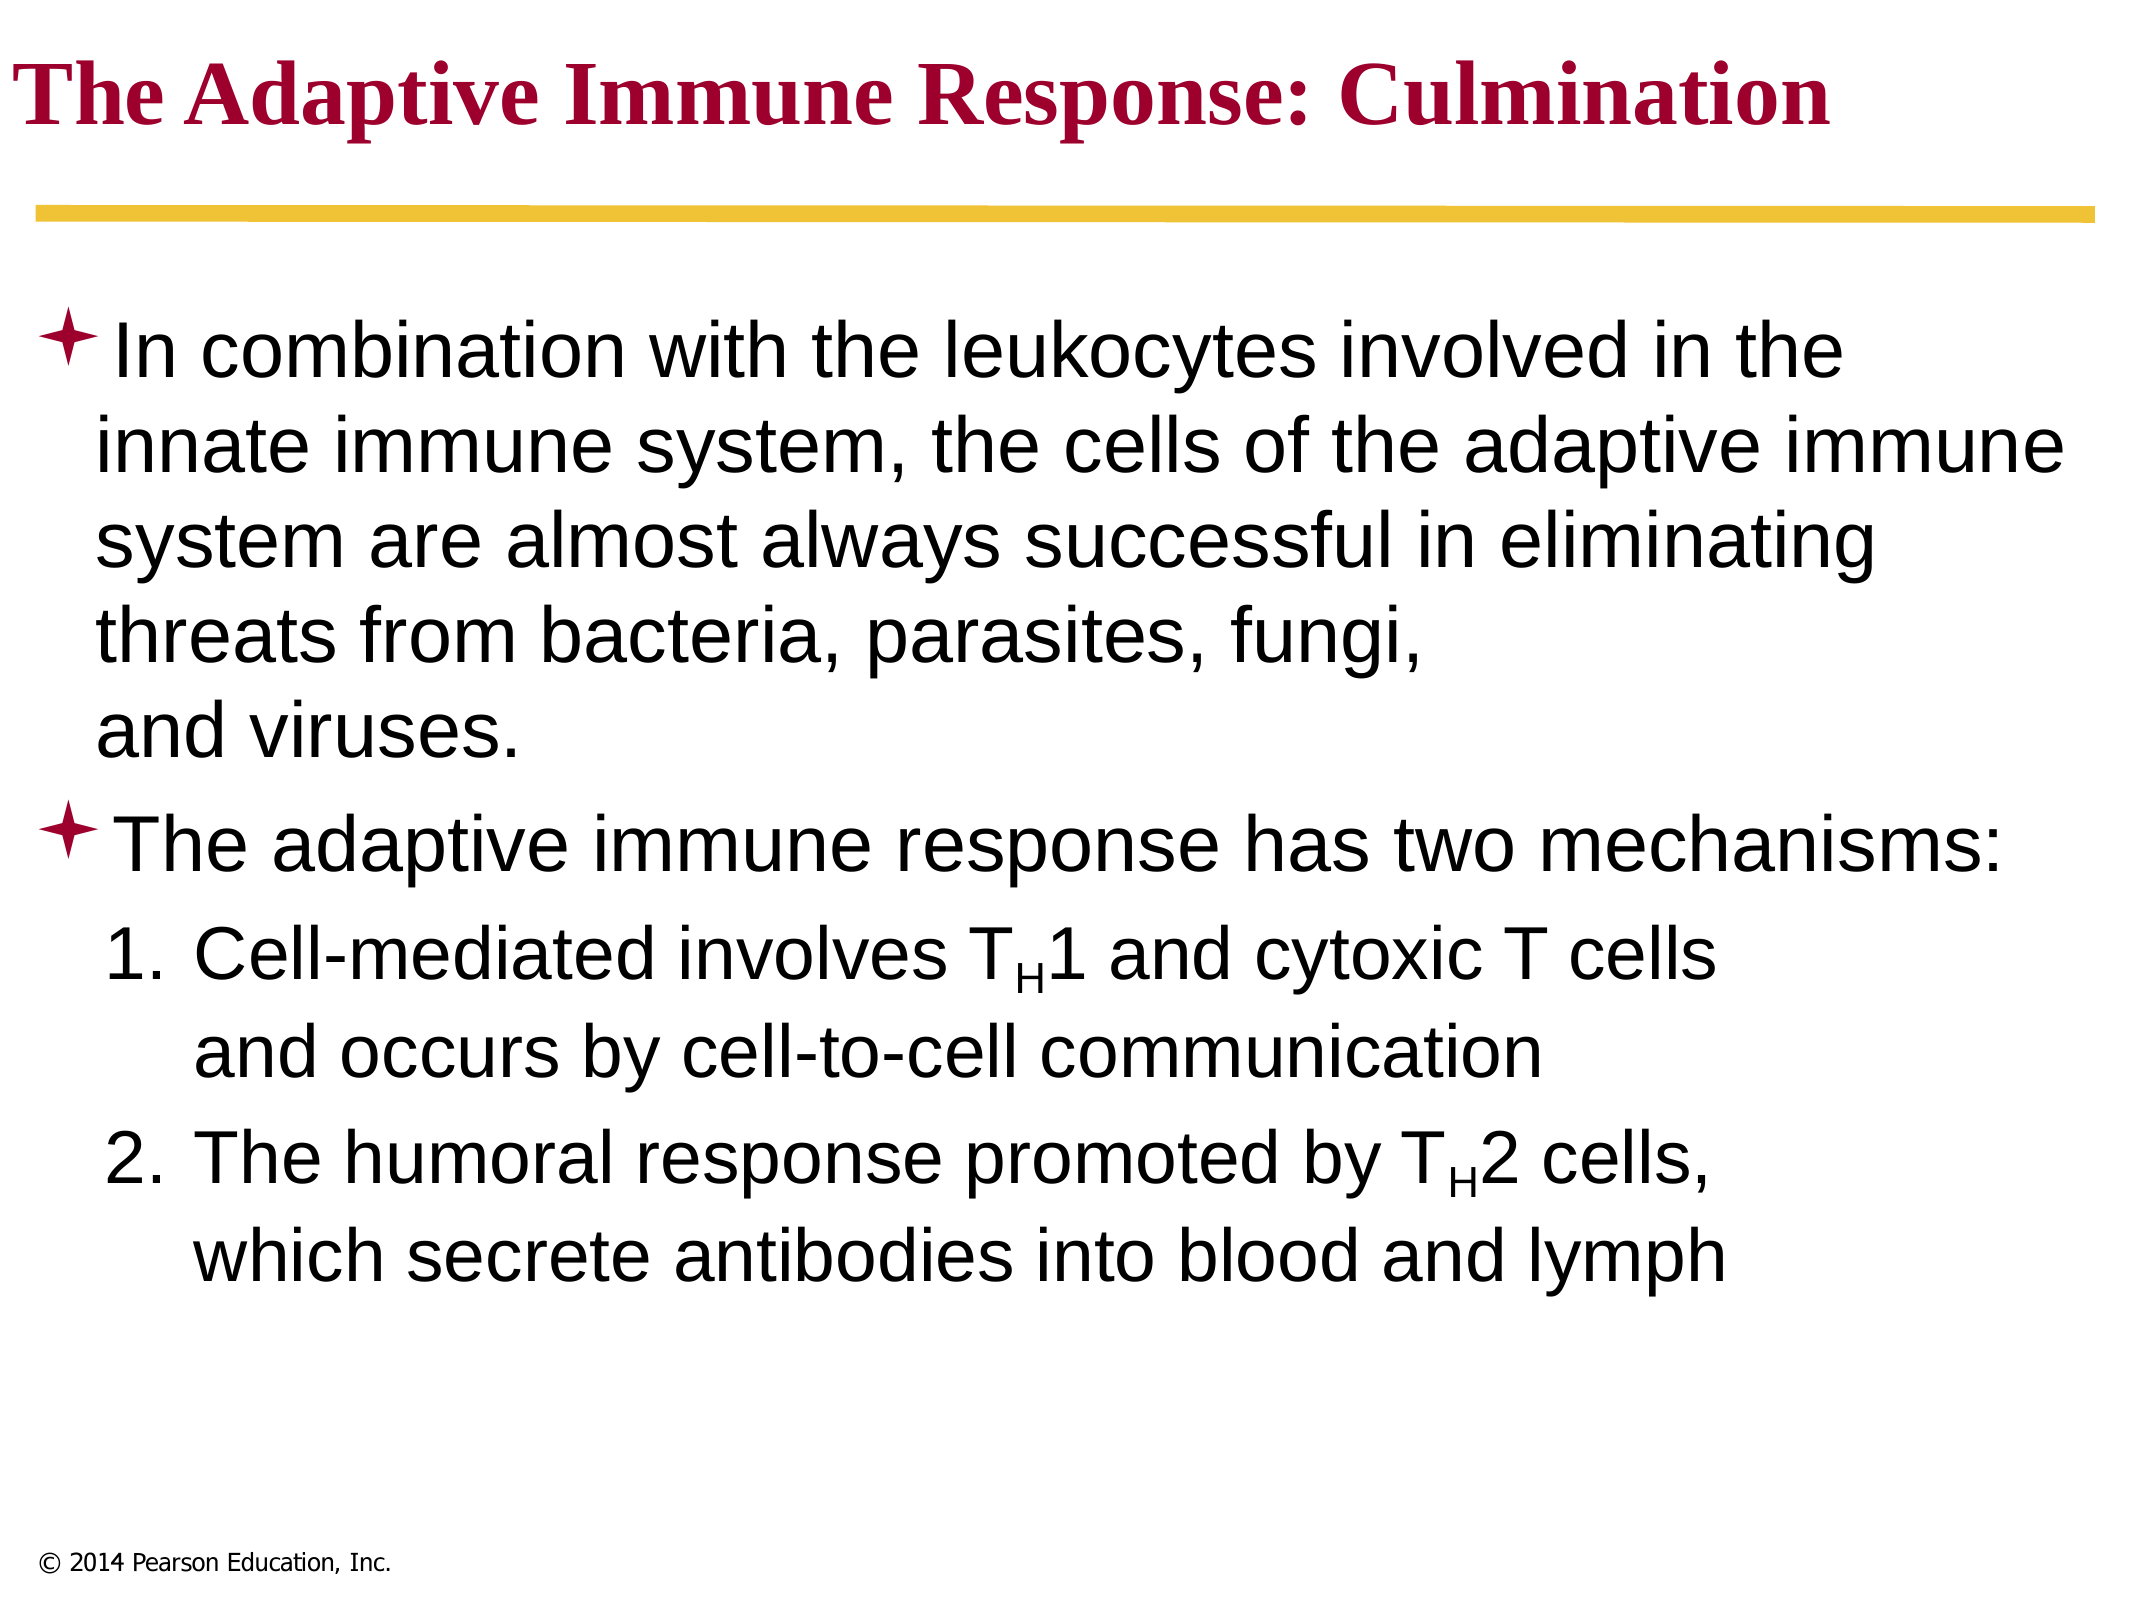

The Adaptive Immune Response: Culmination

In combination with the leukocytes involved in the innate immune system, the cells of the adaptive immune system are almost always successful in eliminating threats from bacteria, parasites, fungi,
and viruses.
The adaptive immune response has two mechanisms:
Cell-mediated involves TH1 and cytoxic T cells
and occurs by cell-to-cell communication
The humoral response promoted by TH2 cells,
which secrete antibodies into blood and lymph